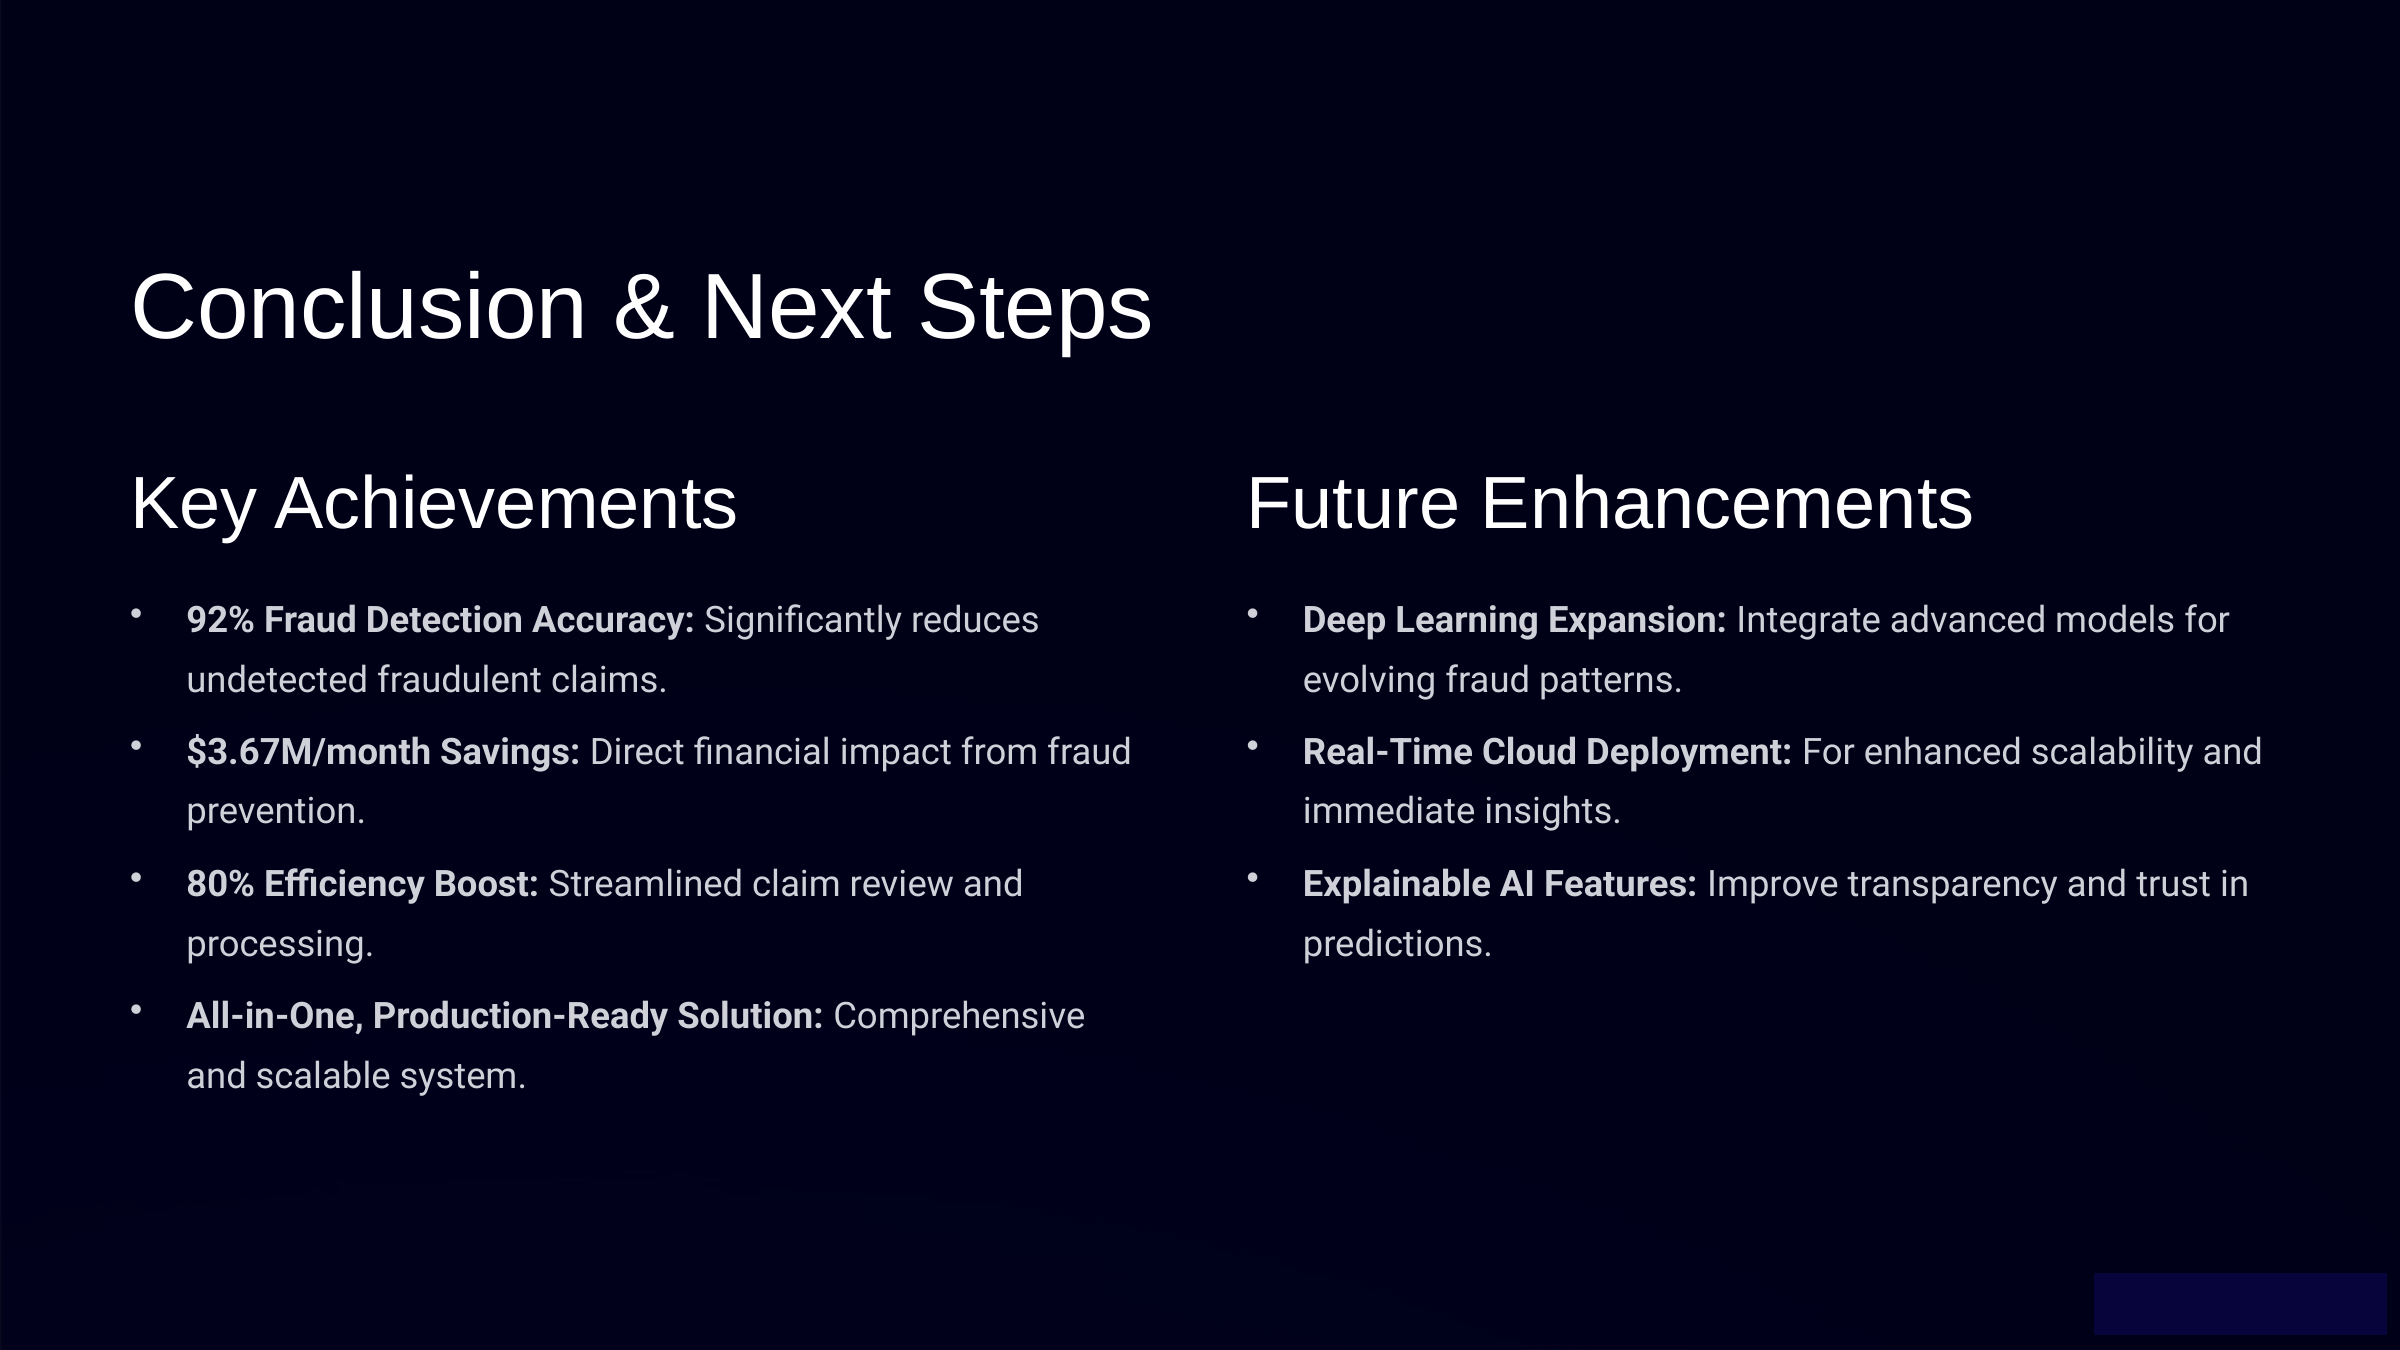

Conclusion & Next Steps
Key Achievements
Future Enhancements
92% Fraud Detection Accuracy: Significantly reduces undetected fraudulent claims.
Deep Learning Expansion: Integrate advanced models for evolving fraud patterns.
$3.67M/month Savings: Direct financial impact from fraud prevention.
Real-Time Cloud Deployment: For enhanced scalability and immediate insights.
80% Efficiency Boost: Streamlined claim review and processing.
Explainable AI Features: Improve transparency and trust in predictions.
All-in-One, Production-Ready Solution: Comprehensive and scalable system.